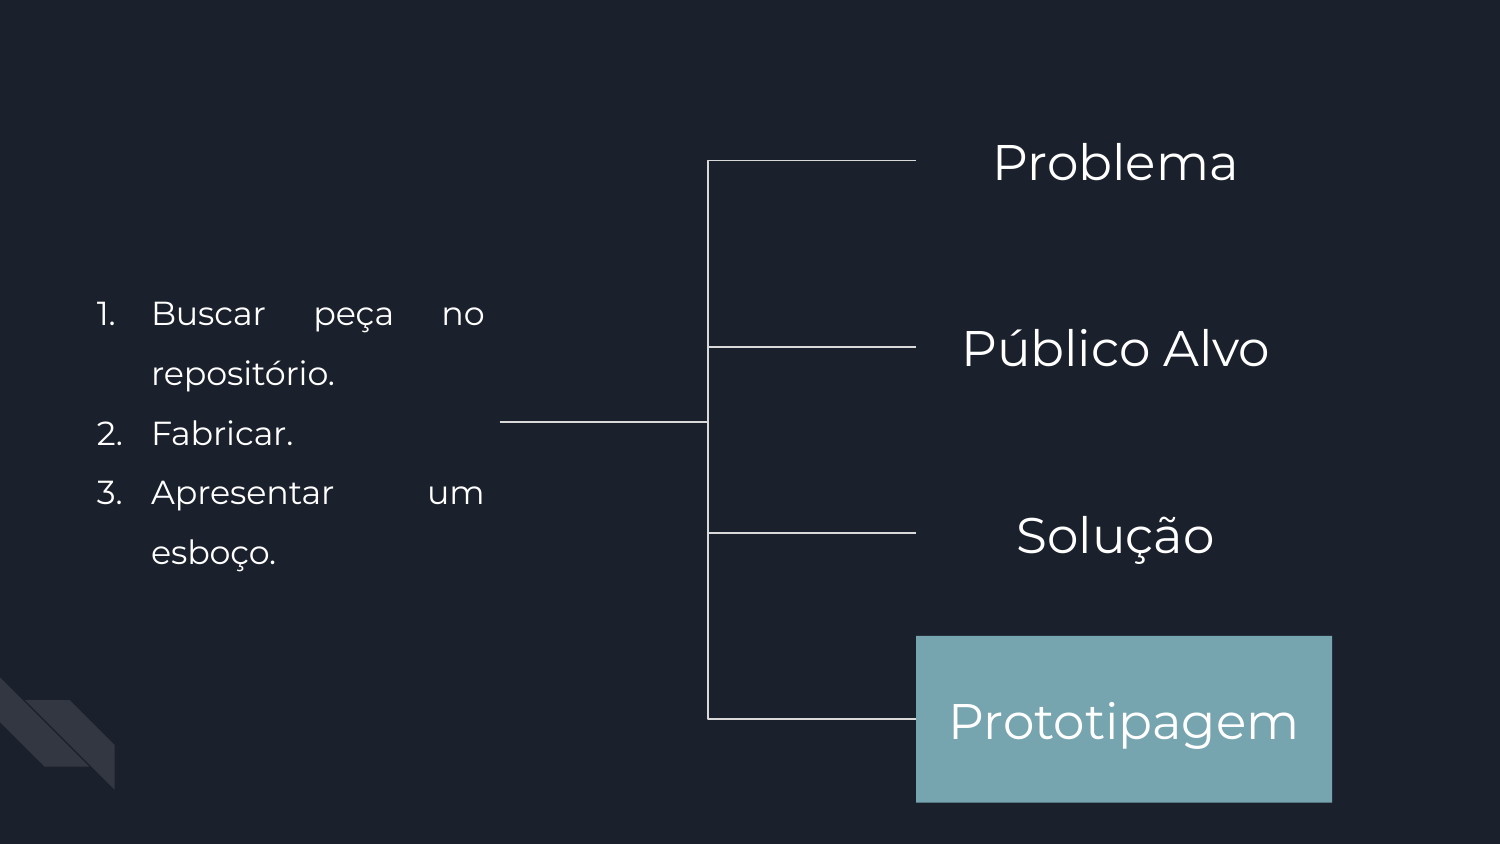

Problema
Buscar peça no repositório.
Fabricar.
Apresentar um esboço.
Público Alvo
Solução
Prototipagem